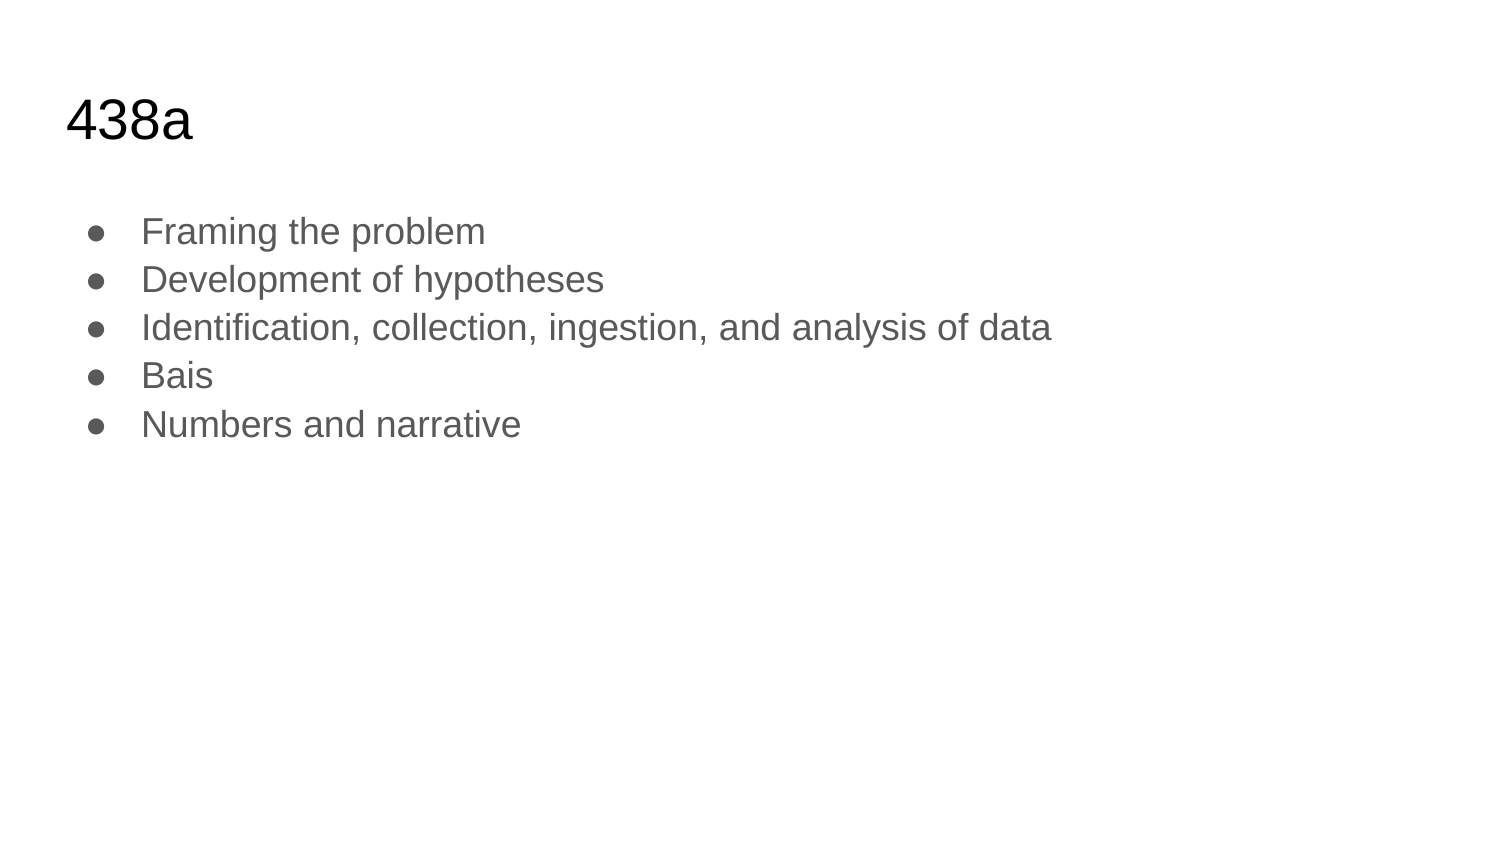

# 438a
Framing the problem
Development of hypotheses
Identification, collection, ingestion, and analysis of data
Bais
Numbers and narrative